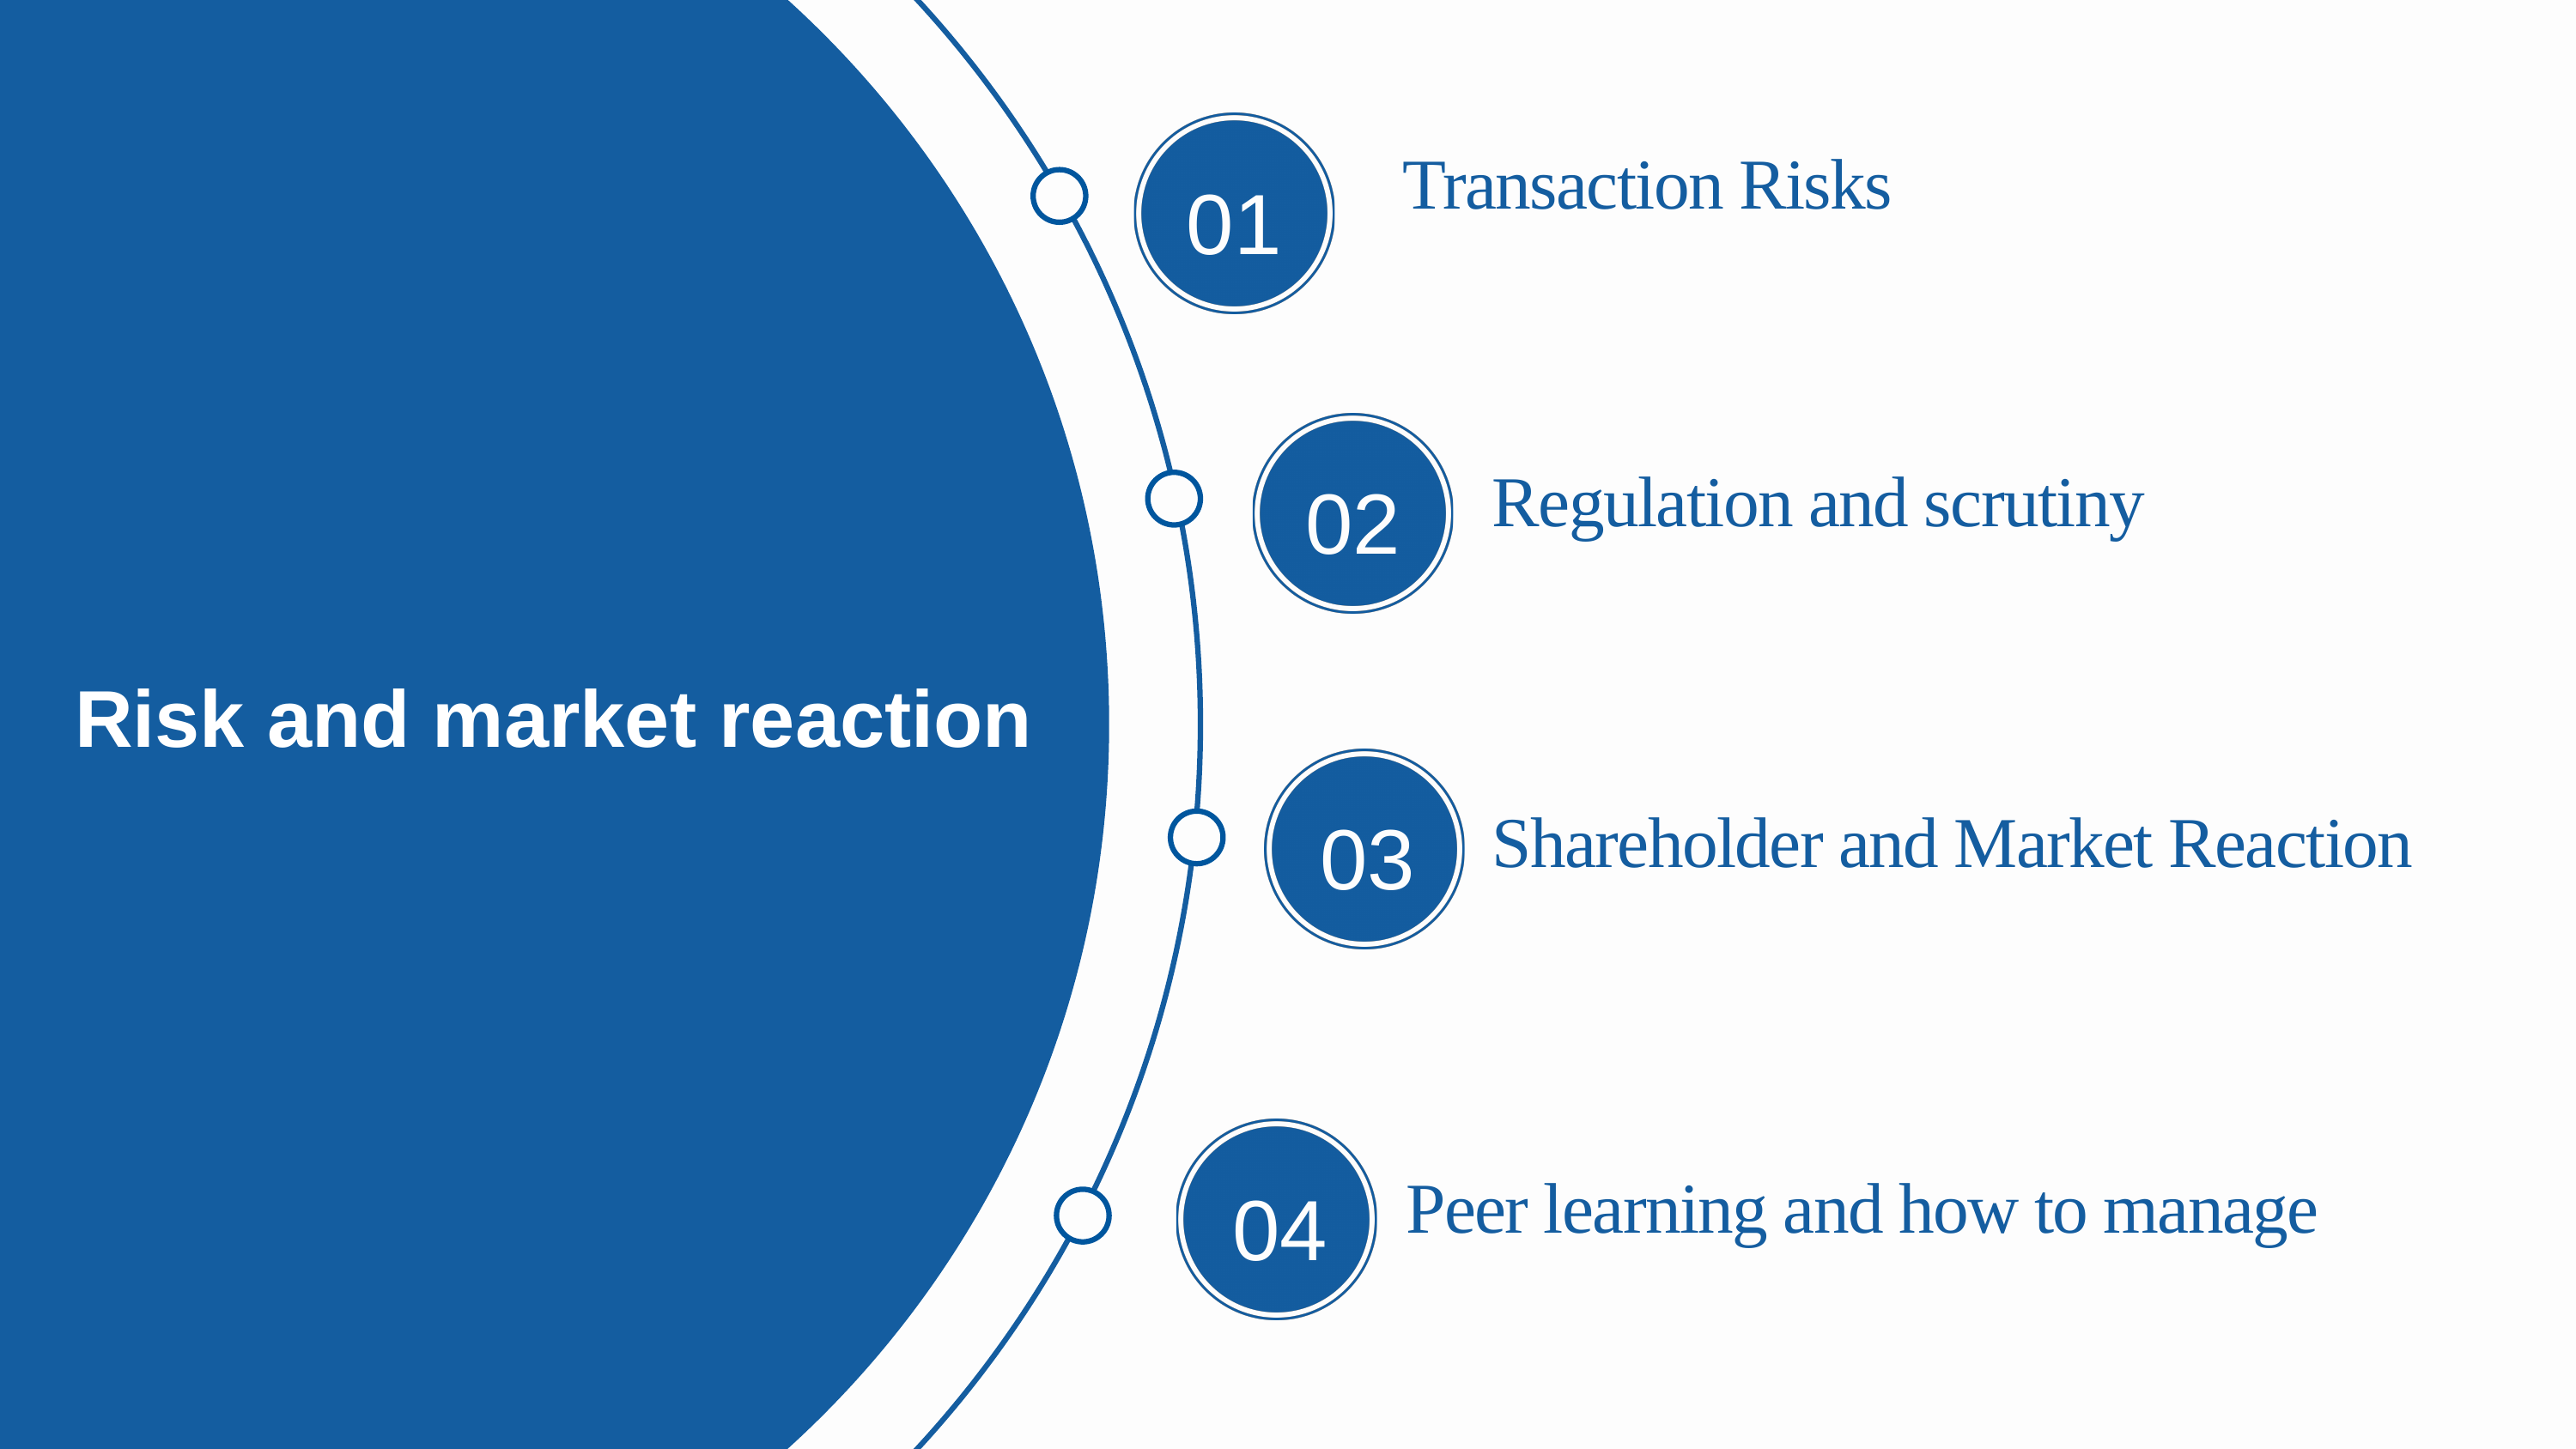

Transaction Risks

01

Regulation and scrutiny

02

Risk and market reaction

Shareholder and Market Reaction

03

Peer learning and how to manage

04